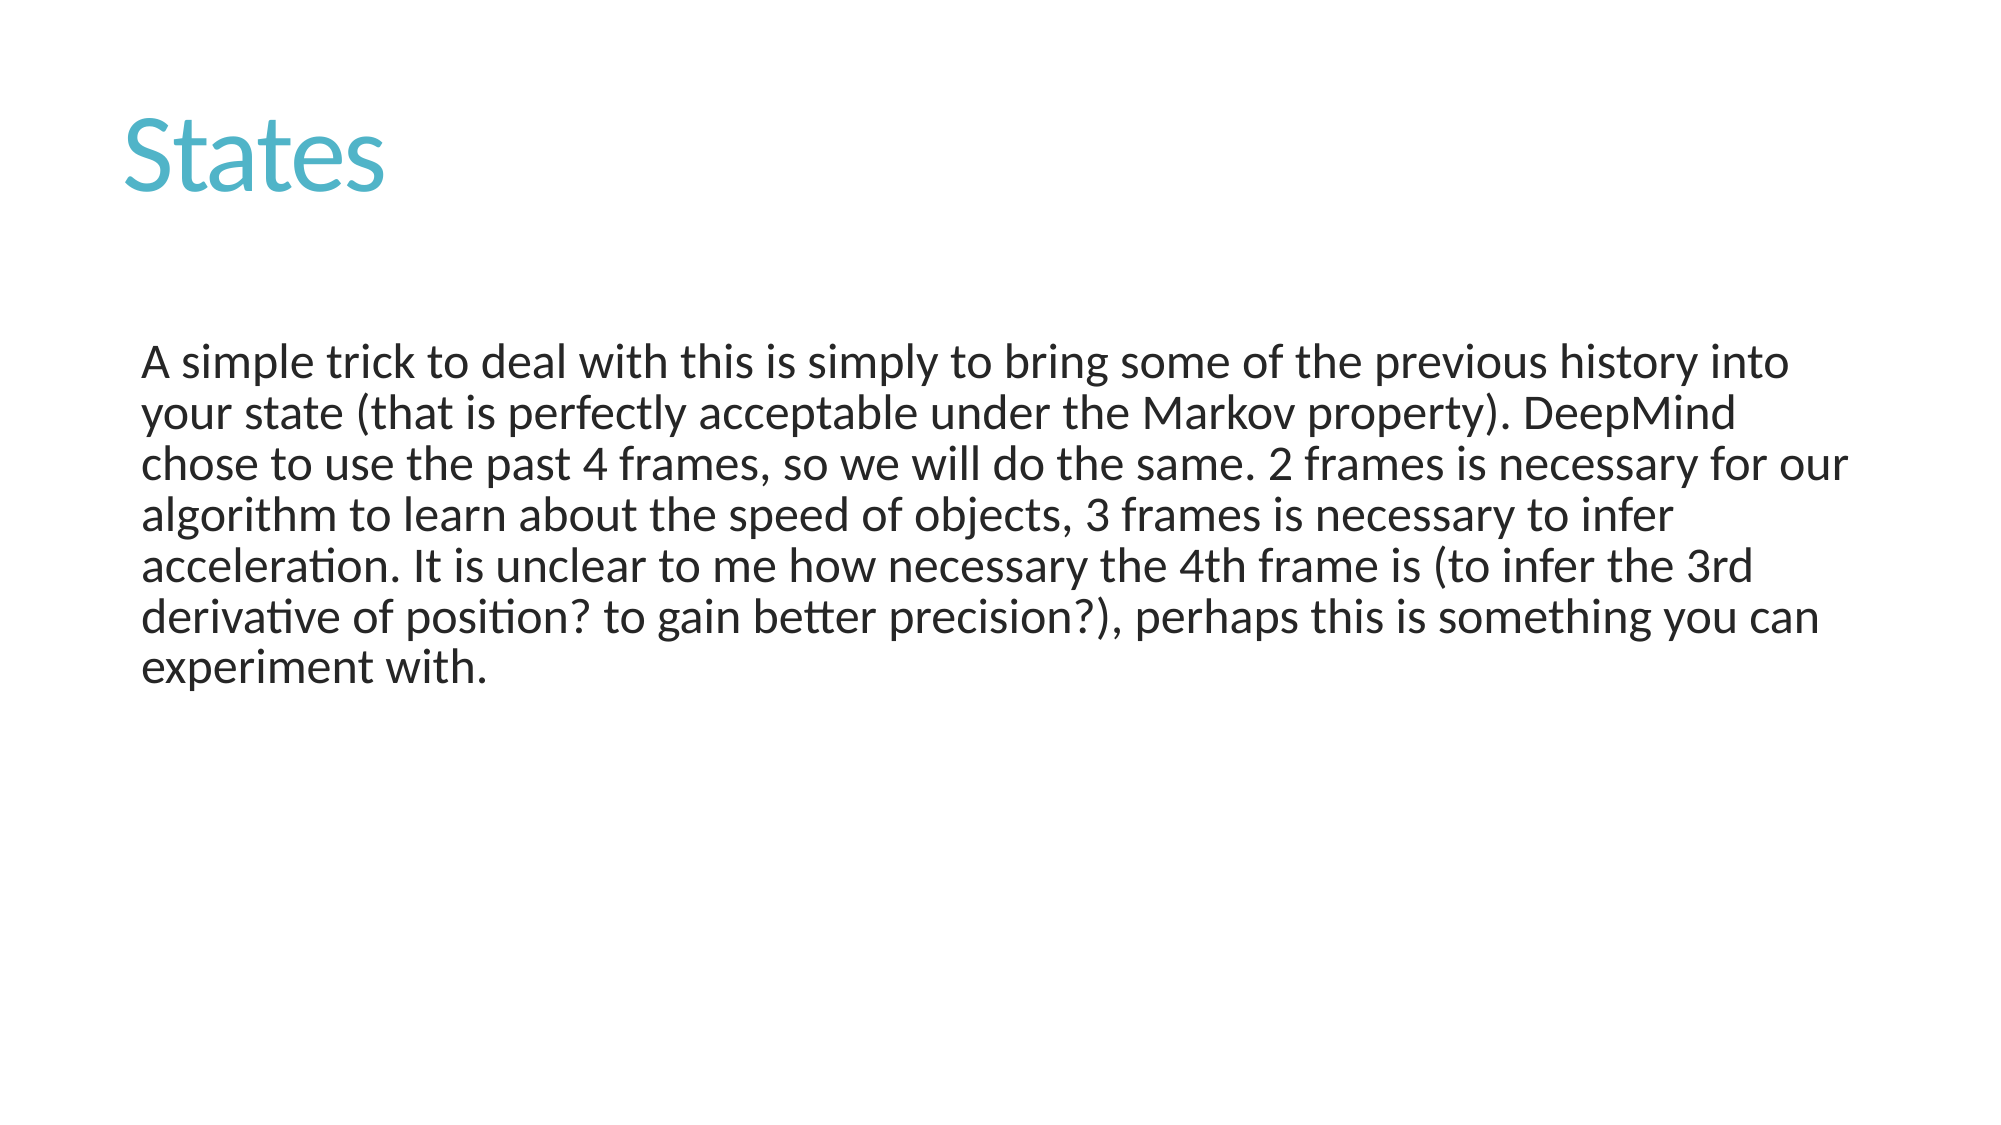

# States
A simple trick to deal with this is simply to bring some of the previous history into your state (that is perfectly acceptable under the Markov property). DeepMind chose to use the past 4 frames, so we will do the same. 2 frames is necessary for our algorithm to learn about the speed of objects, 3 frames is necessary to infer acceleration. It is unclear to me how necessary the 4th frame is (to infer the 3rd derivative of position? to gain better precision?), perhaps this is something you can experiment with.